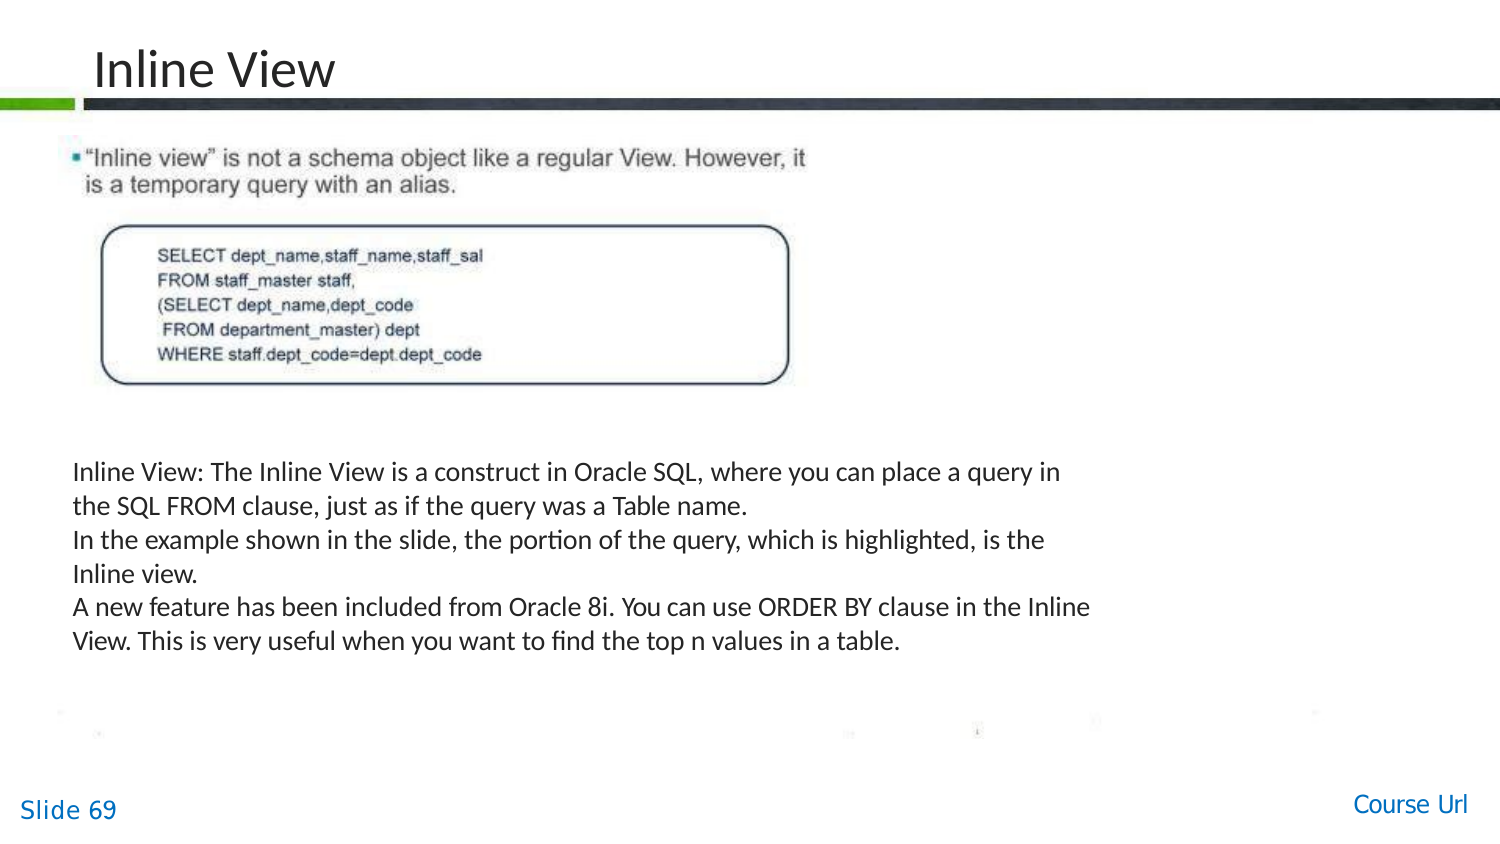

# Inline View

Inline View: The Inline View is a construct in Oracle SQL, where you can place a query in
the SQL FROM clause, just as if the query was a Table name.
In the example shown in the slide, the portion of the query, which is highlighted, is the  Inline view.
A new feature has been included from Oracle 8i. You can use ORDER BY clause in the Inline  View. This is very useful when you want to find the top n values in a table.
Course Url
Slide 69